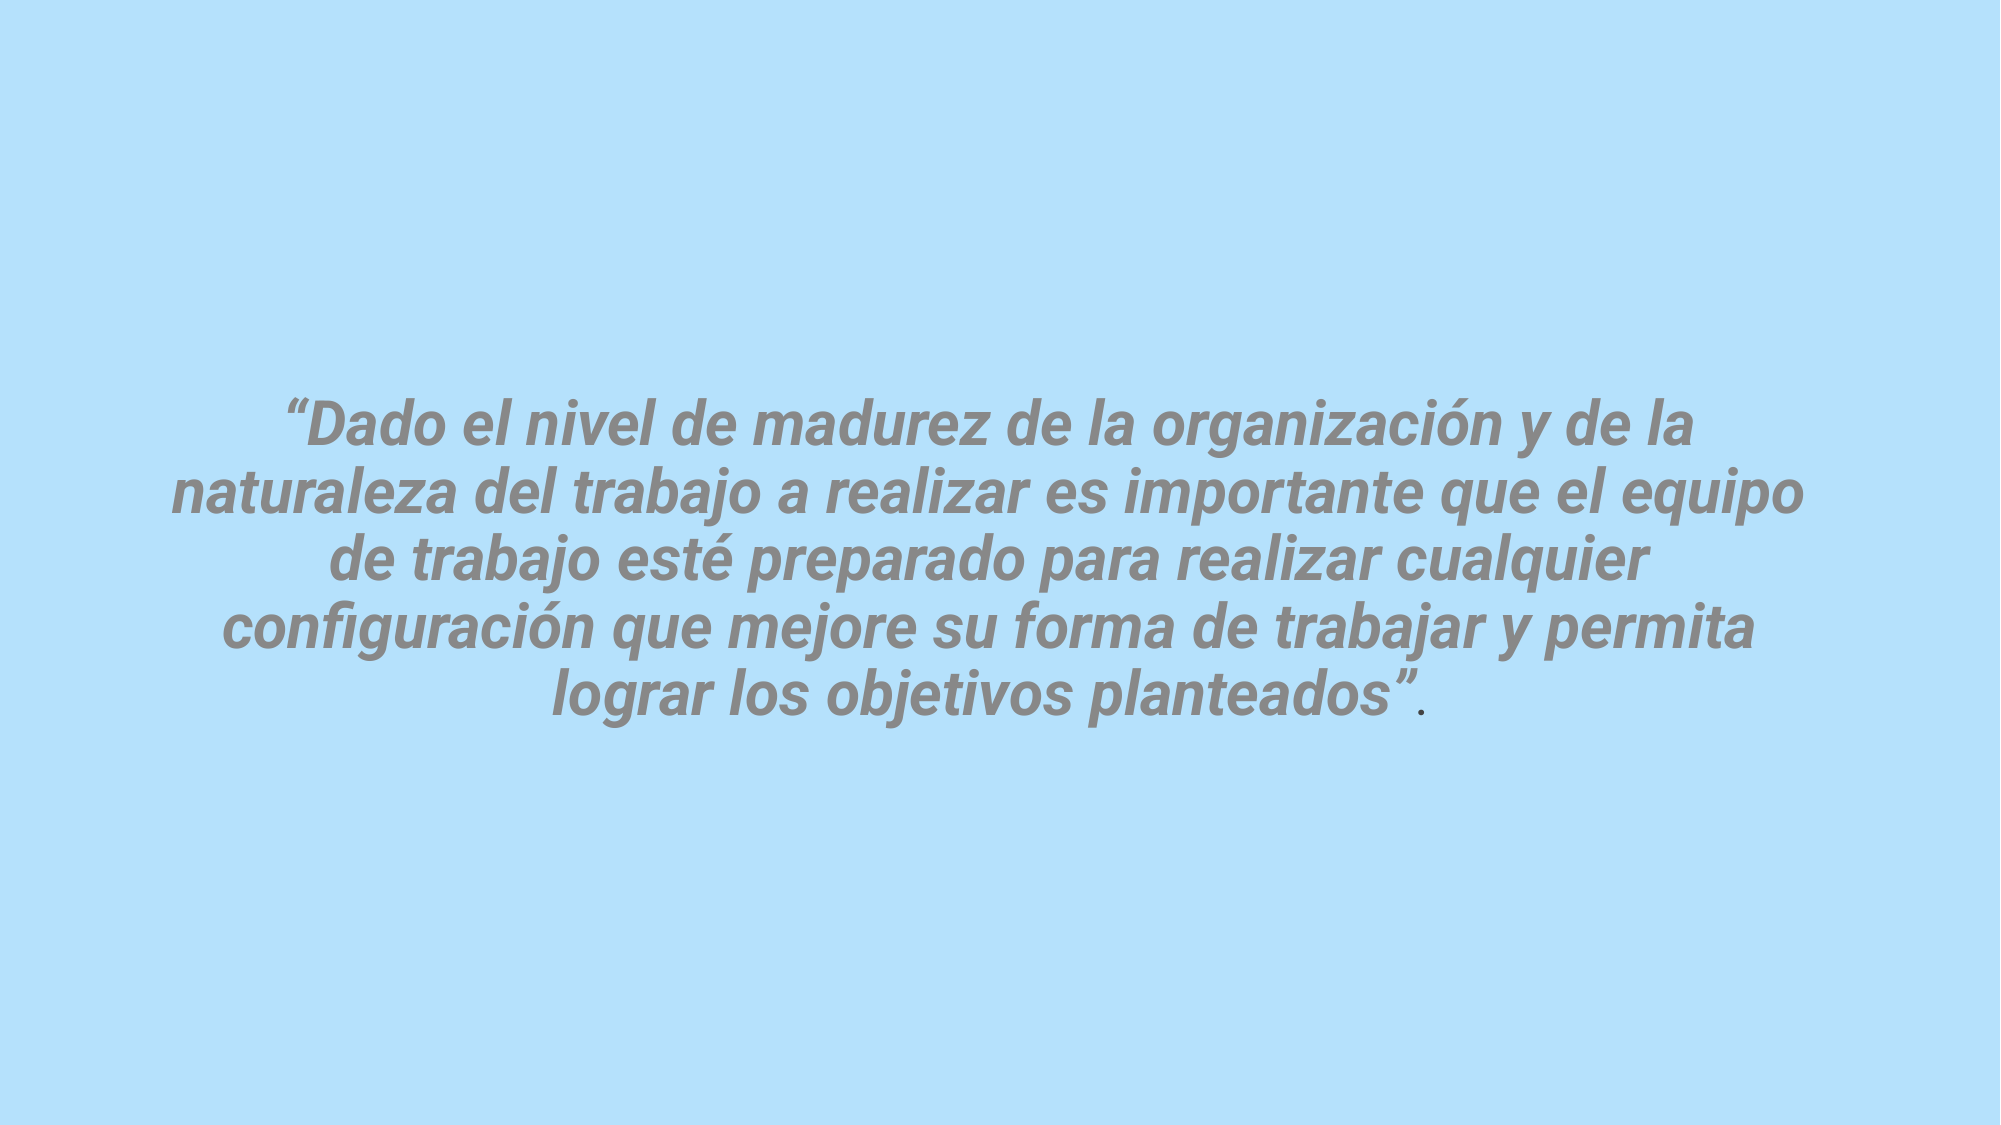

“Dado el nivel de madurez de la organización y de la naturaleza del trabajo a realizar es importante que el equipo de trabajo esté preparado para realizar cualquier configuración que mejore su forma de trabajar y permita lograr los objetivos planteados”.